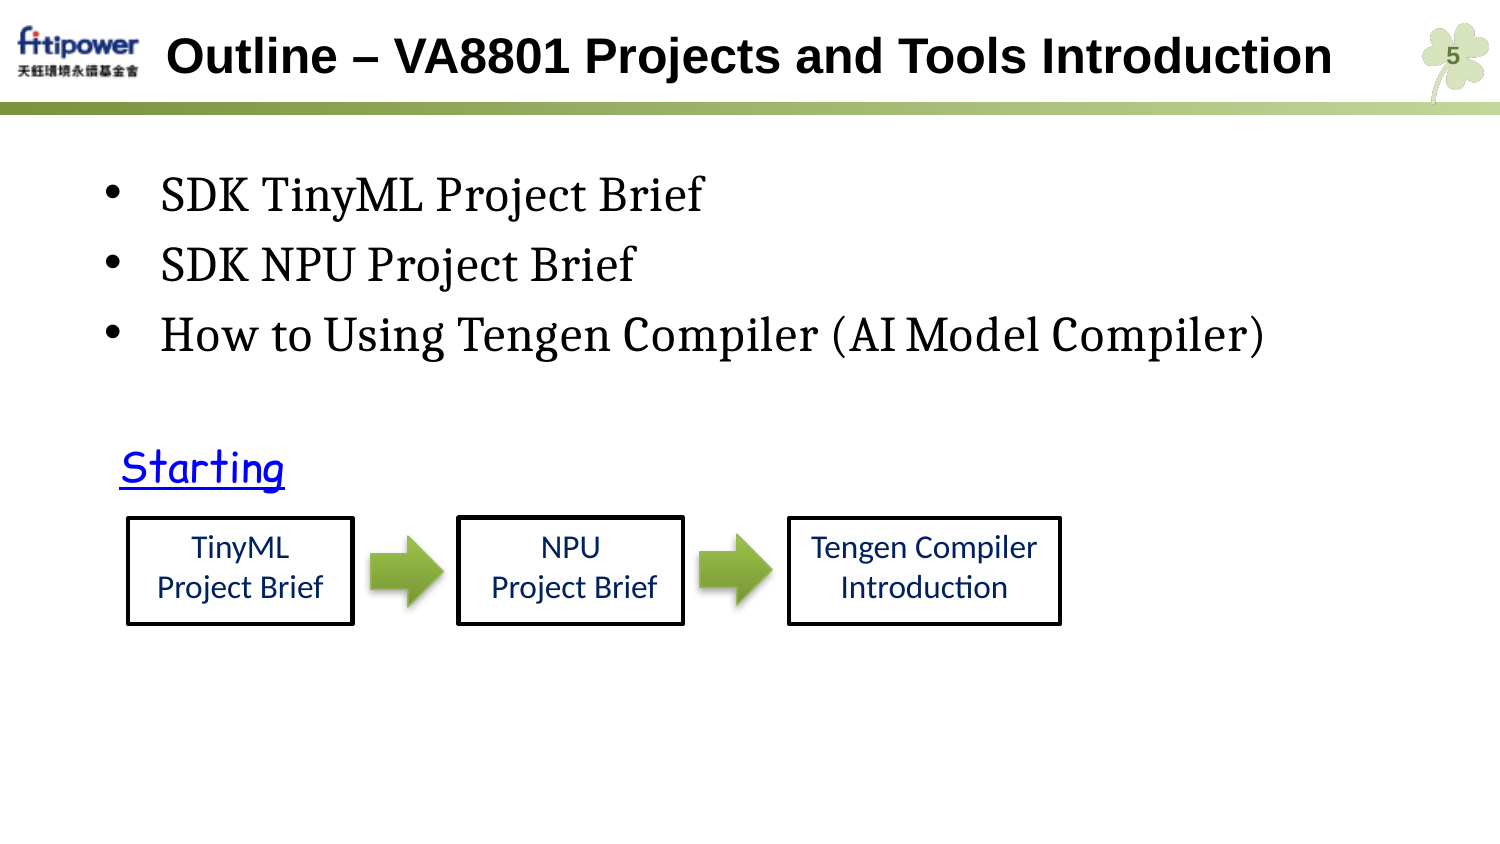

# Outline – VA8801 Projects and Tools Introduction
5
SDK TinyML Project Brief
SDK NPU Project Brief
How to Using Tengen Compiler (AI Model Compiler)

Starting
NPU
 Project Brief
TinyML Project Brief
Tengen Compiler Introduction